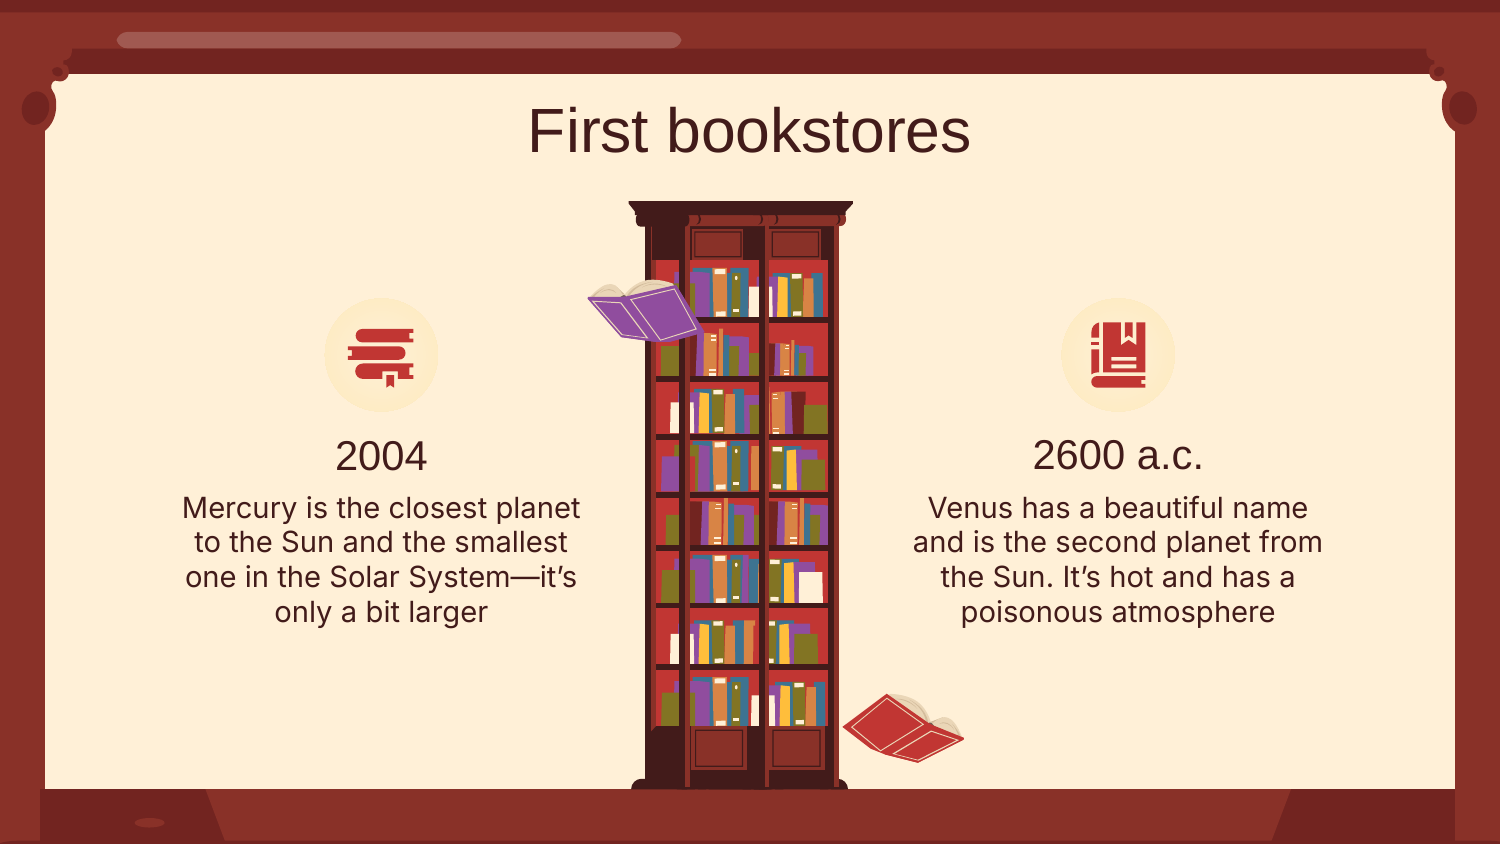

First bookstores

# 2004
2600 a.c.
Mercury is the closest planet to the Sun and the smallest one in the Solar System—it’s only a bit larger
Venus has a beautiful name and is the second planet from the Sun. It’s hot and has a poisonous atmosphere